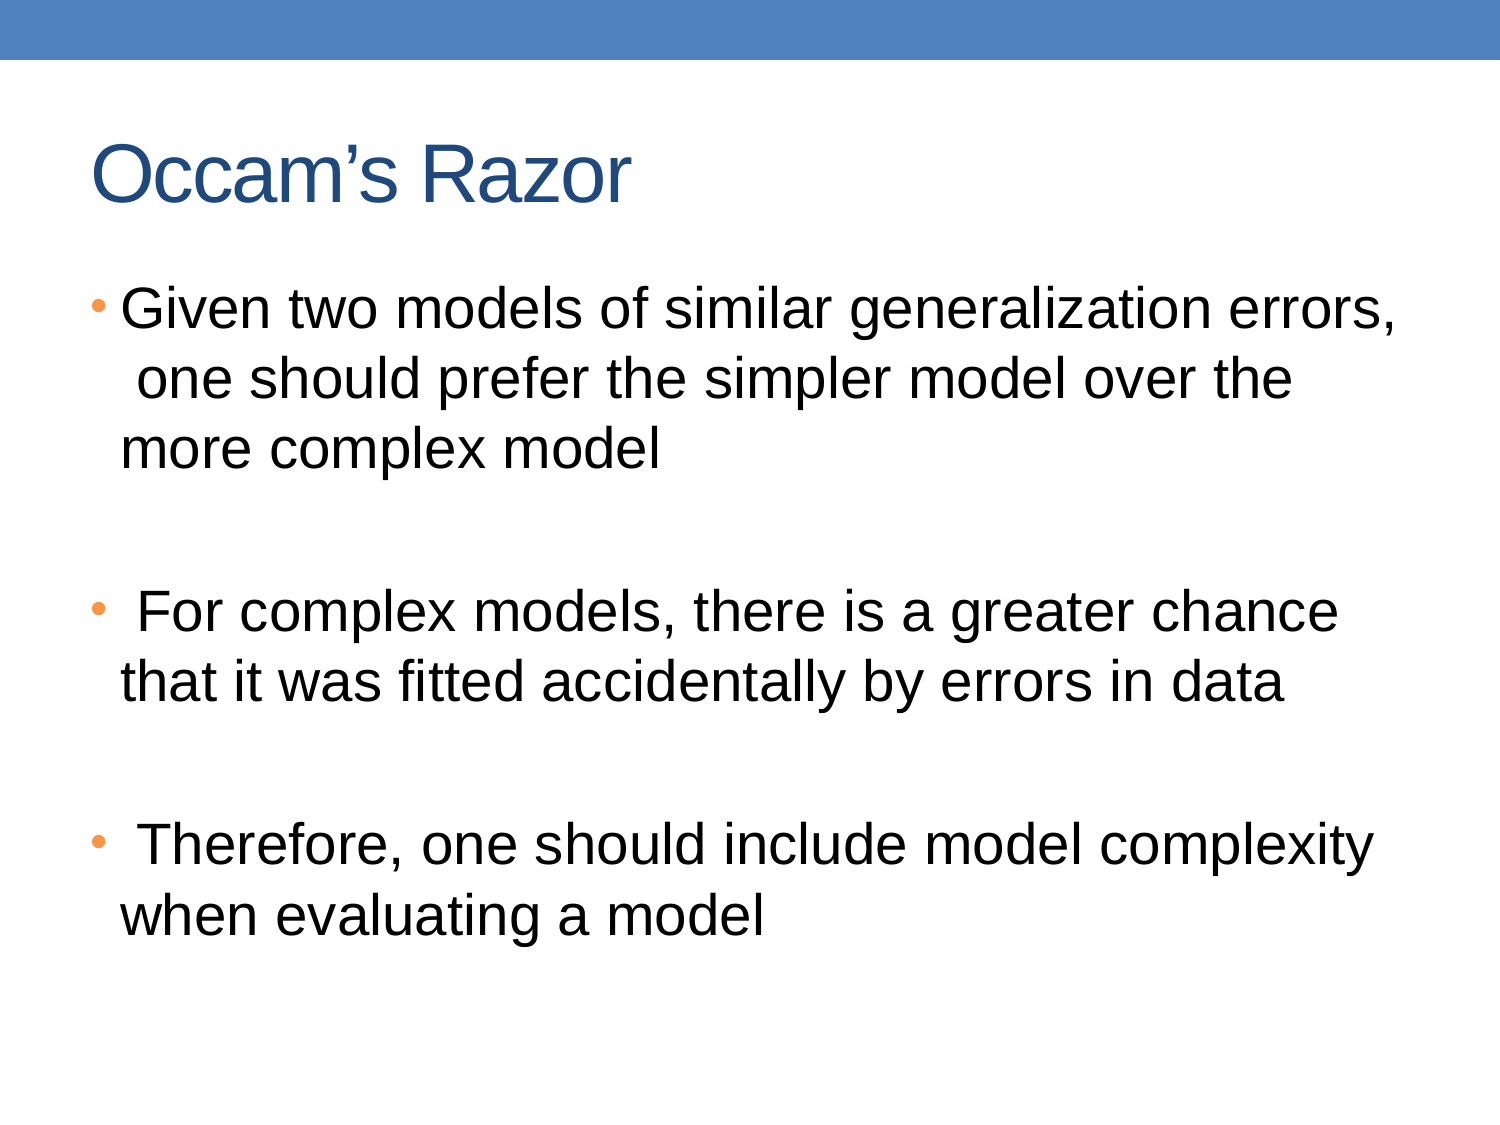

# Occam’s Razor
Given two models of similar generalization errors,  one should prefer the simpler model over the more complex model

 For complex models, there is a greater chance that it was fitted accidentally by errors in data

 Therefore, one should include model complexity when evaluating a model